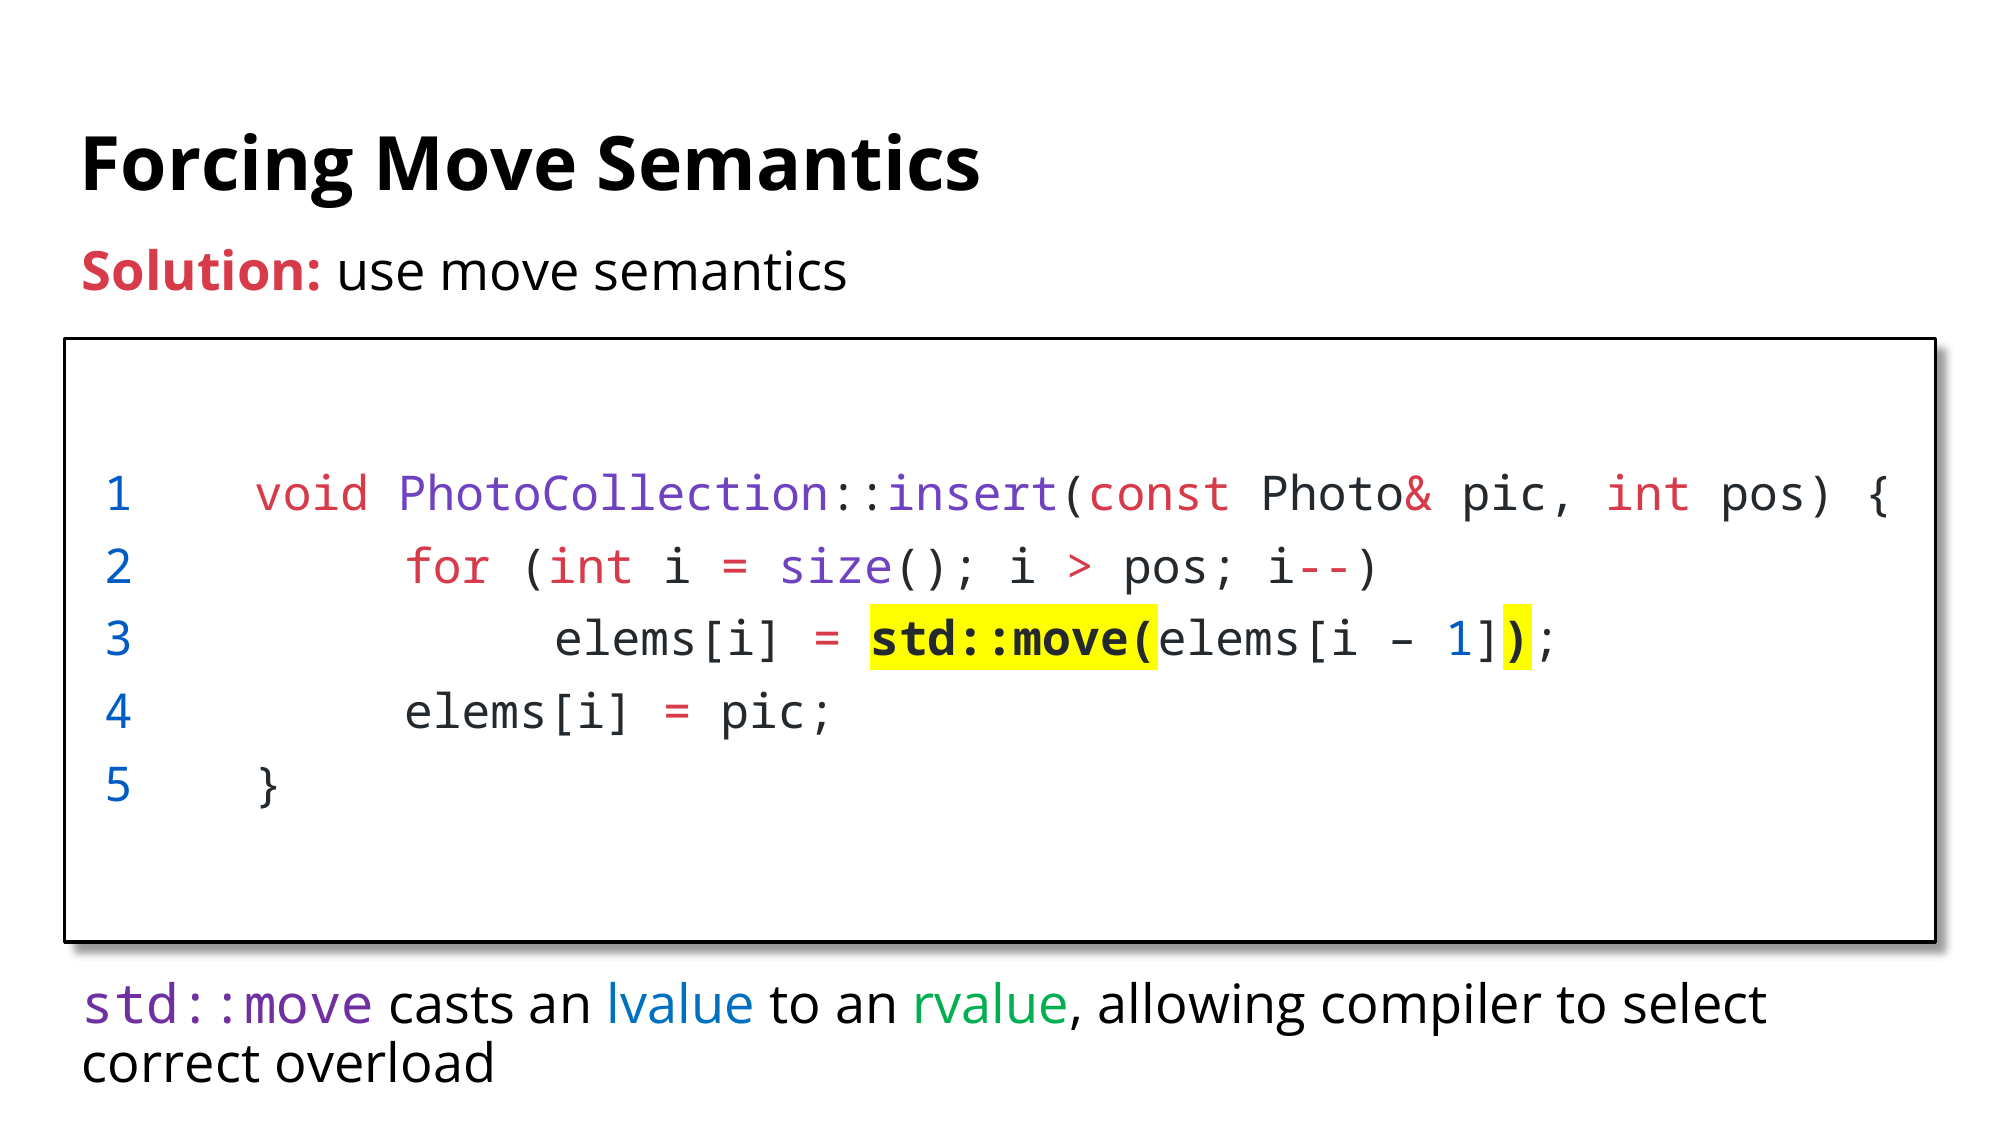

# Forcing Move Semantics
Solution: use move semantics
1 	void PhotoCollection::insert(const Photo& pic, int pos) {
2 		for (int i = size(); i > pos; i--)
3 			elems[i] = std::move(elems[i – 1]);
4 		elems[i] = pic;
5 	}
std::move casts an lvalue to an rvalue, allowing compiler to select correct overload